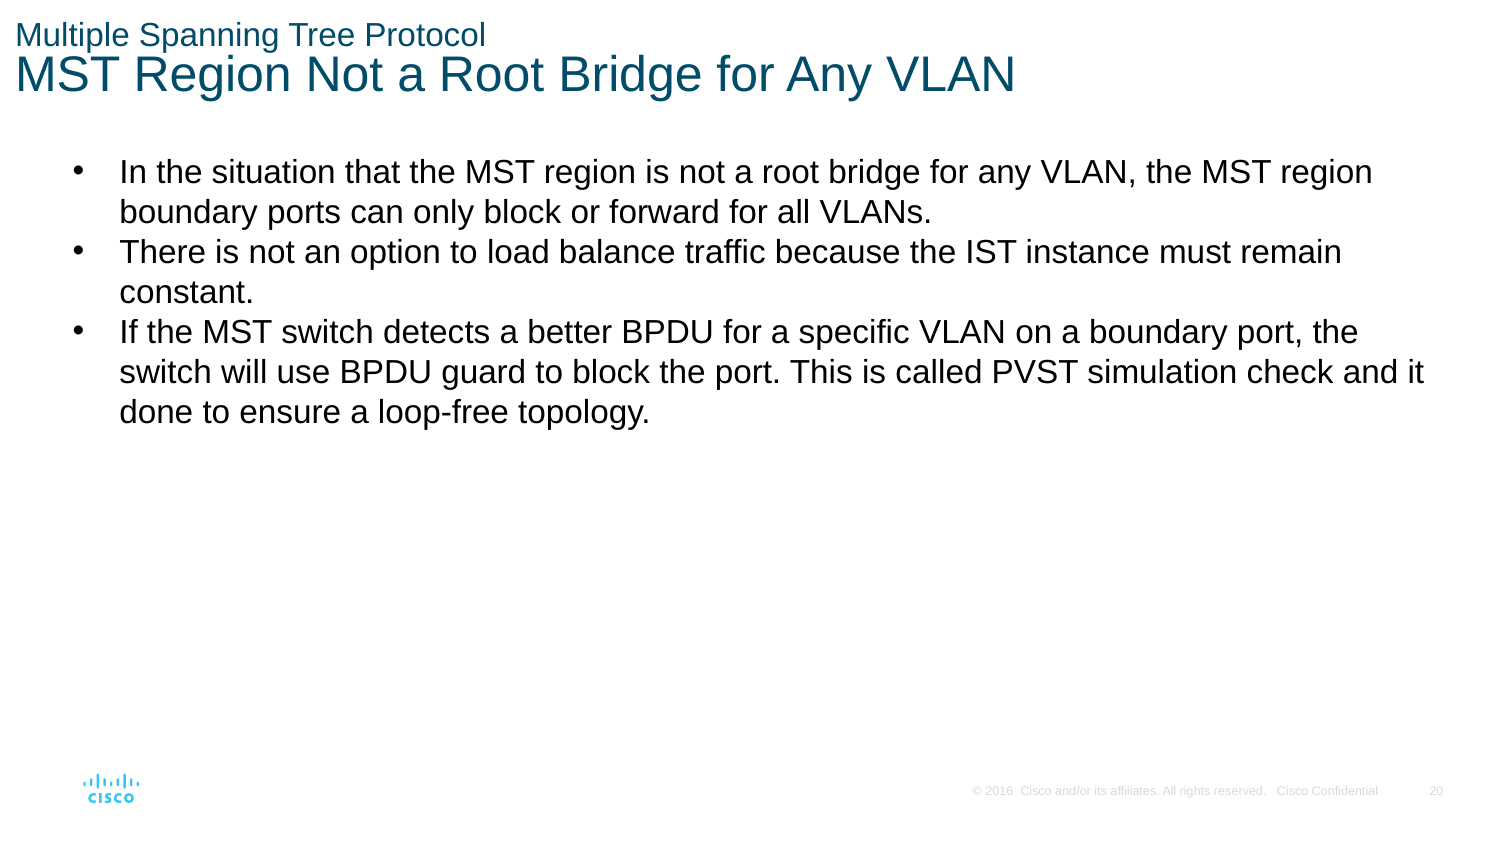

# Multiple Spanning Tree Protocol MST Region Not a Root Bridge for Any VLAN
In the situation that the MST region is not a root bridge for any VLAN, the MST region boundary ports can only block or forward for all VLANs.
There is not an option to load balance traffic because the IST instance must remain constant.
If the MST switch detects a better BPDU for a specific VLAN on a boundary port, the switch will use BPDU guard to block the port. This is called PVST simulation check and it done to ensure a loop-free topology.